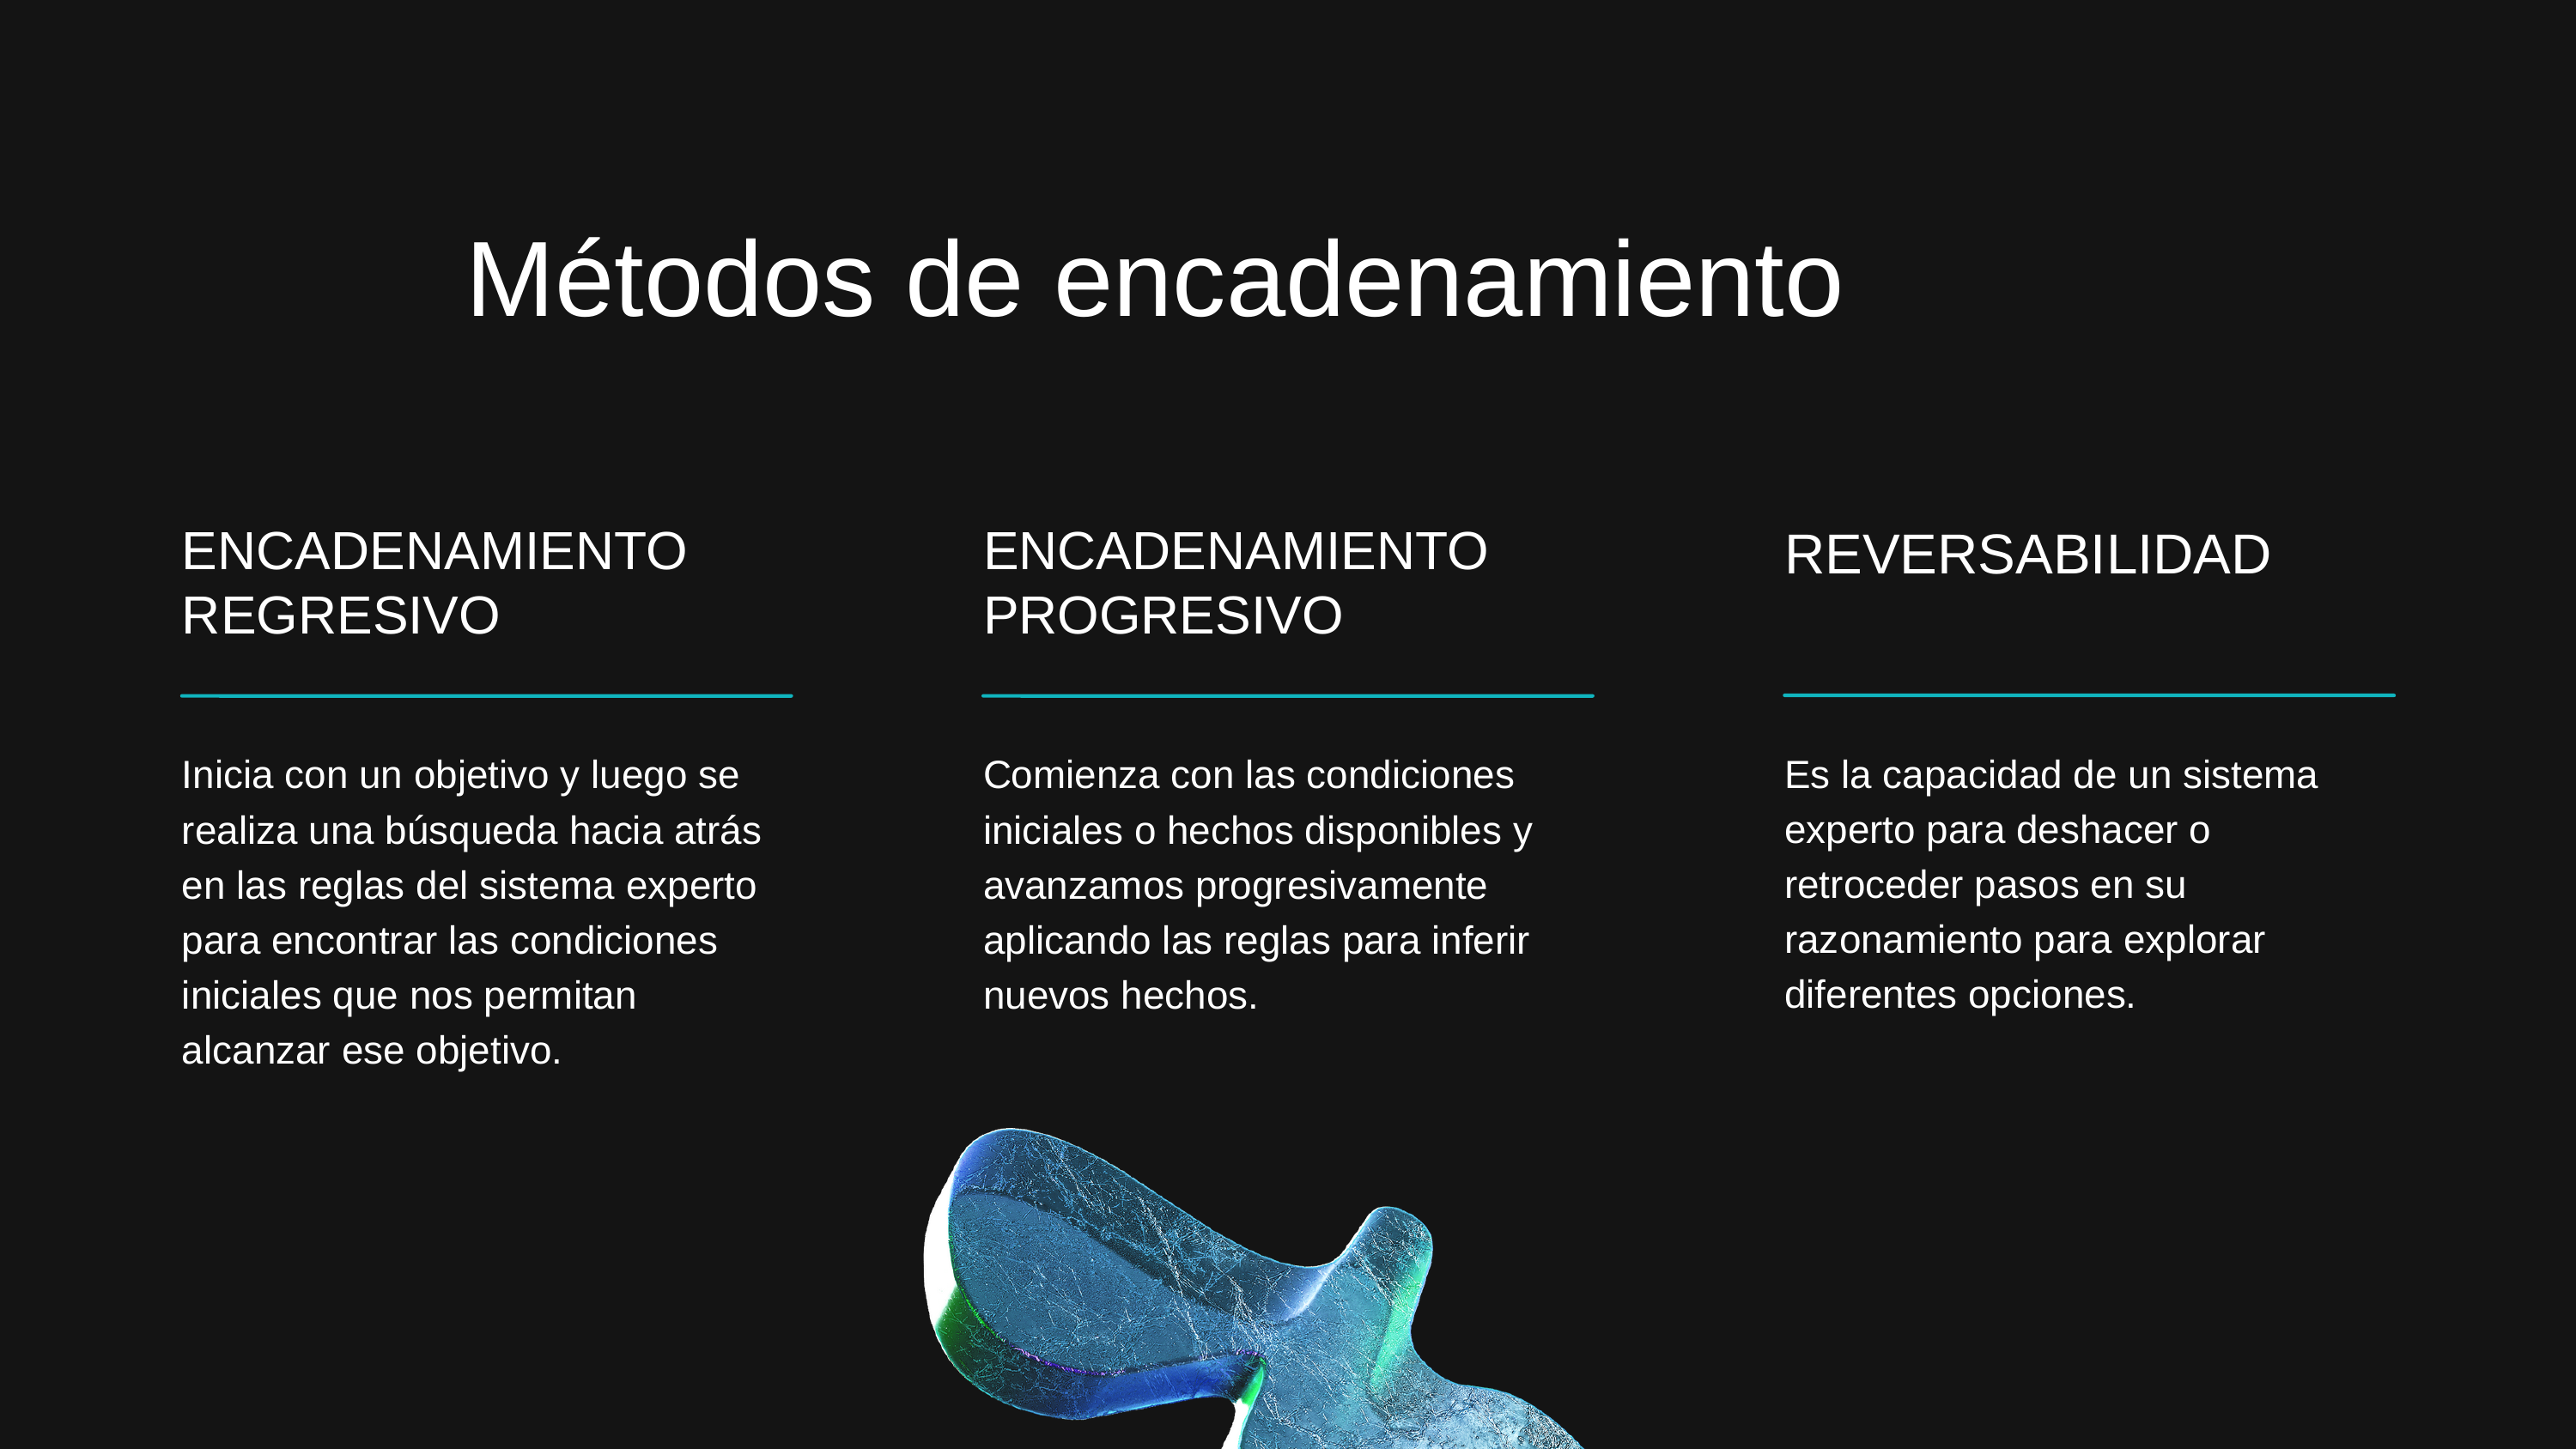

Métodos de encadenamiento
ENCADENAMIENTO REGRESIVO

Inicia con un objetivo y luego se realiza una búsqueda hacia atrás en las reglas del sistema experto para encontrar las condiciones iniciales que nos permitan alcanzar ese objetivo.
ENCADENAMIENTO PROGRESIVO

Comienza con las condiciones iniciales o hechos disponibles y avanzamos progresivamente aplicando las reglas para inferir nuevos hechos.
REVERSABILIDAD

Es la capacidad de un sistema experto para deshacer o retroceder pasos en su razonamiento para explorar diferentes opciones.